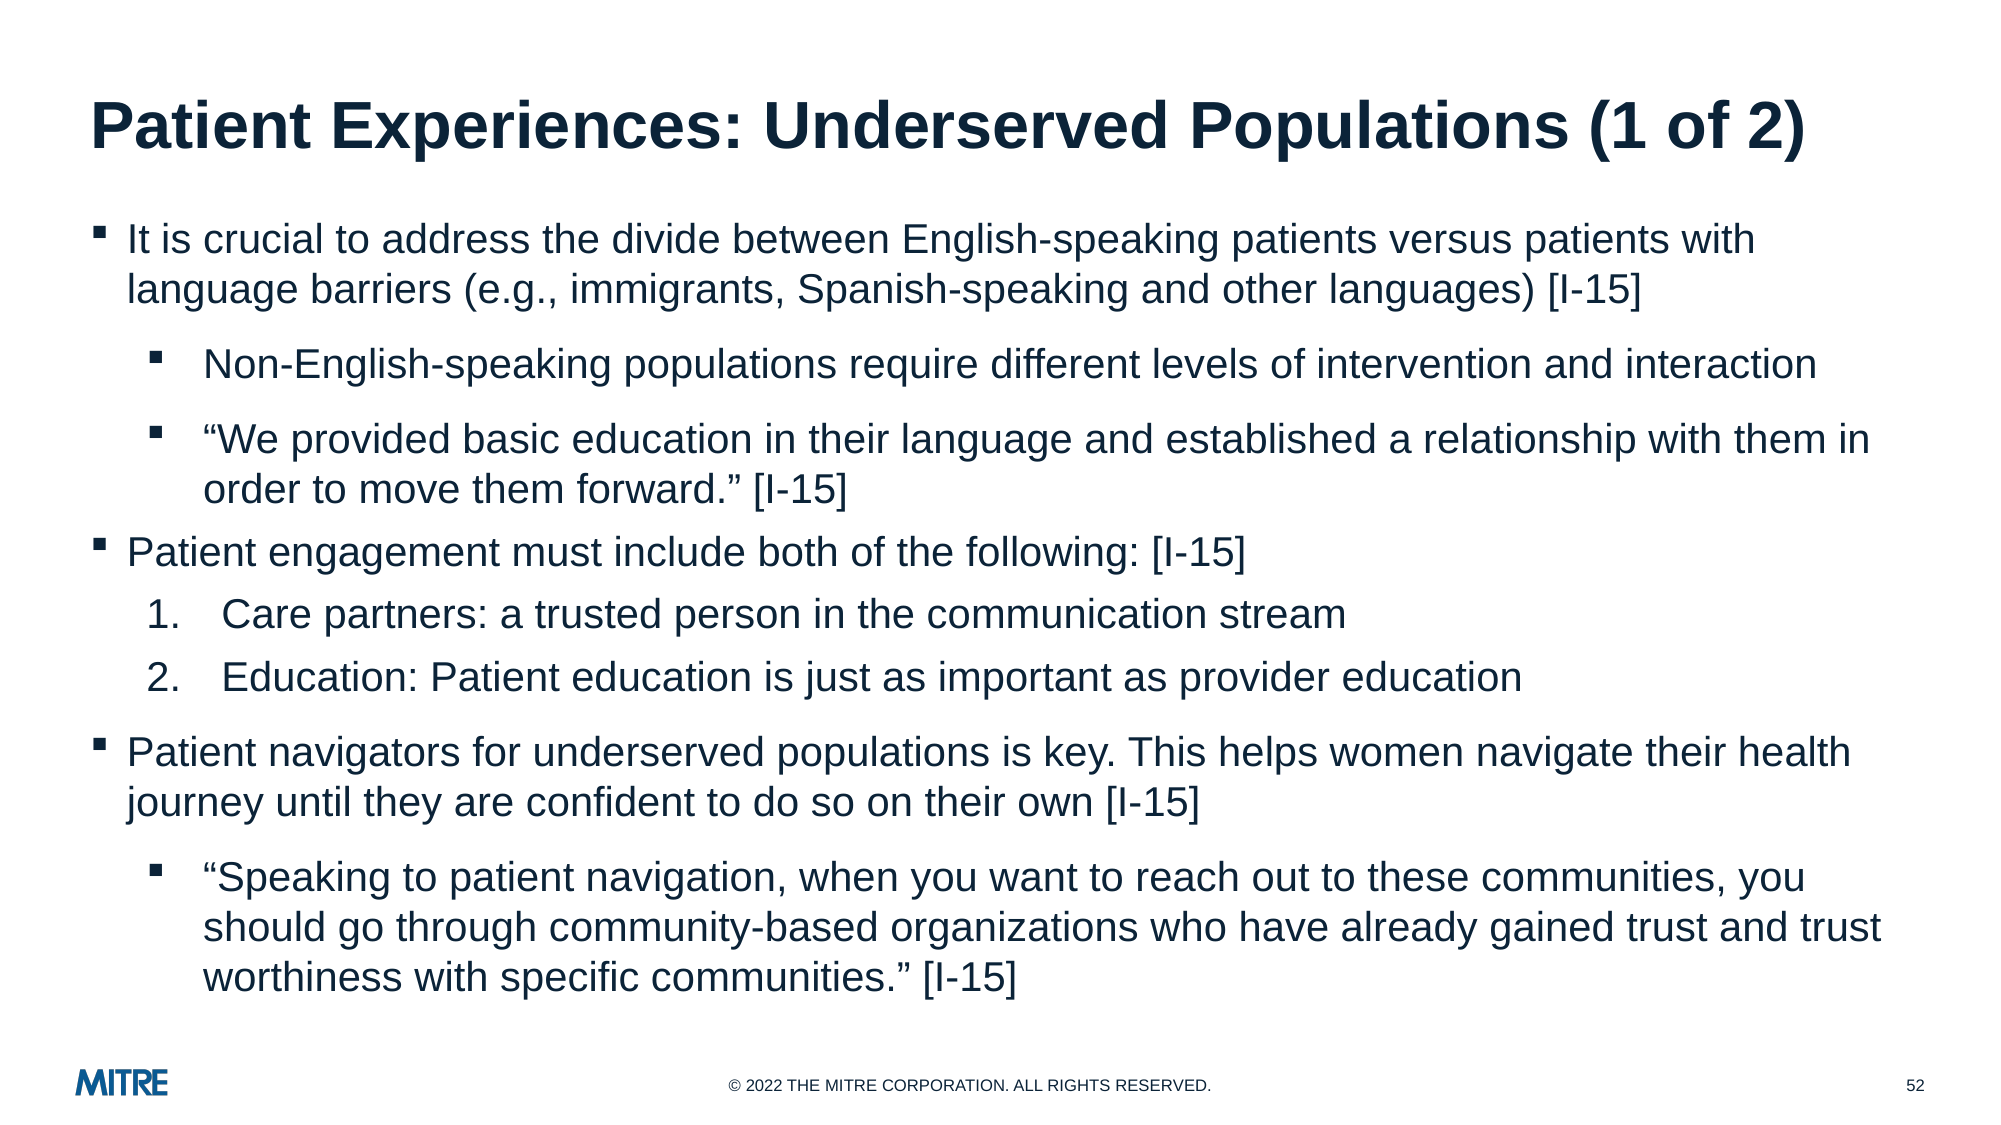

# Patient Experiences: Underserved Populations (1 of 2)
It is crucial to address the divide between English-speaking patients versus patients with language barriers (e.g., immigrants, Spanish-speaking and other languages) [I-15]
Non-English-speaking populations require different levels of intervention and interaction
“We provided basic education in their language and established a relationship with them in order to move them forward.” [I-15]
Patient engagement must include both of the following: [I-15]
Care partners: a trusted person in the communication stream
Education: Patient education is just as important as provider education
Patient navigators for underserved populations is key. This helps women navigate their health journey until they are confident to do so on their own [I-15]
“Speaking to patient navigation, when you want to reach out to these communities, you should go through community-based organizations who have already gained trust and trust worthiness with specific communities.” [I-15]
52